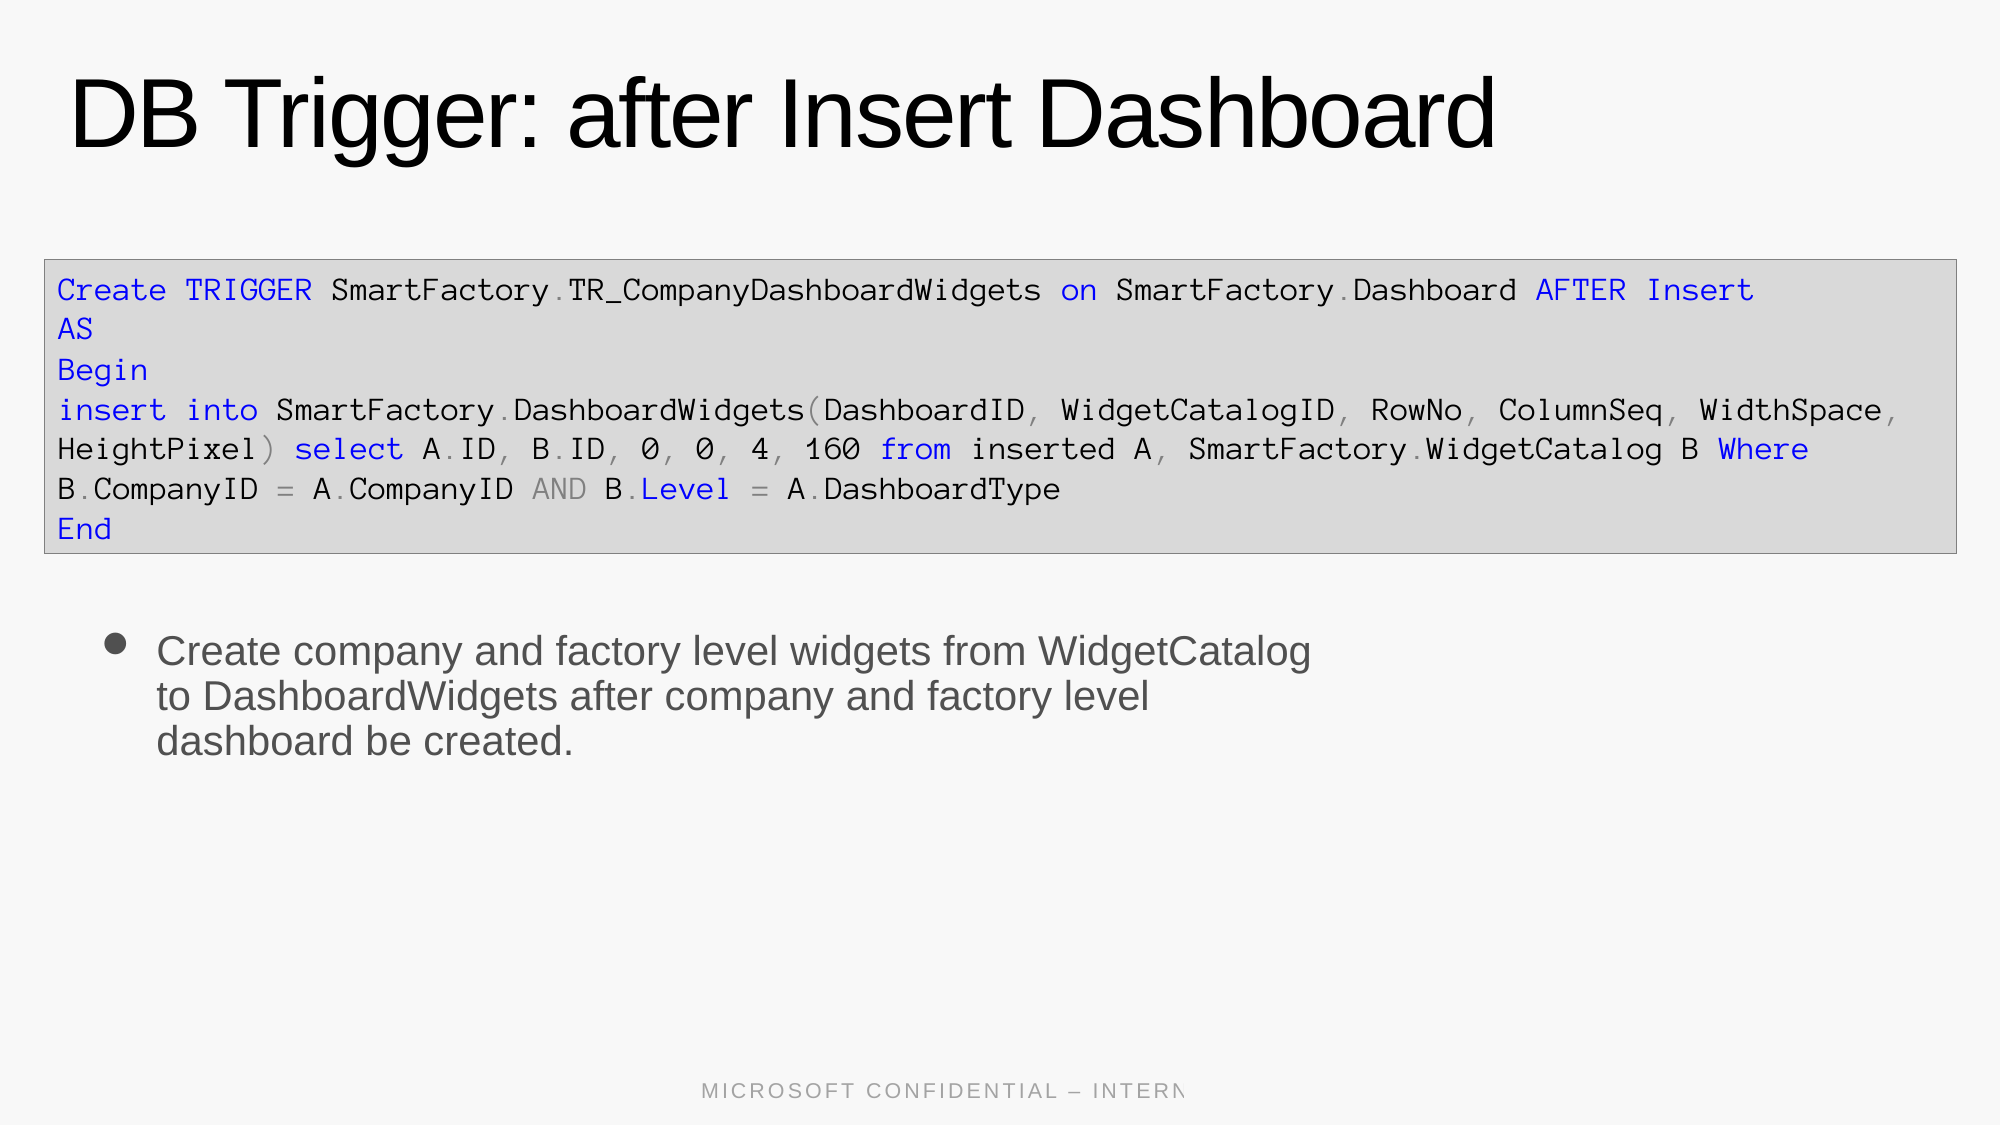

# DB Trigger: after Insert Dashboard
Create TRIGGER SmartFactory.TR_CompanyDashboardWidgets on SmartFactory.Dashboard AFTER Insert
AS
Begin
insert into SmartFactory.DashboardWidgets(DashboardID, WidgetCatalogID, RowNo, ColumnSeq, WidthSpace, HeightPixel) select A.ID, B.ID, 0, 0, 4, 160 from inserted A, SmartFactory.WidgetCatalog B Where B.CompanyID = A.CompanyID AND B.Level = A.DashboardType
End
Create company and factory level widgets from WidgetCatalog to DashboardWidgets after company and factory level dashboard be created.